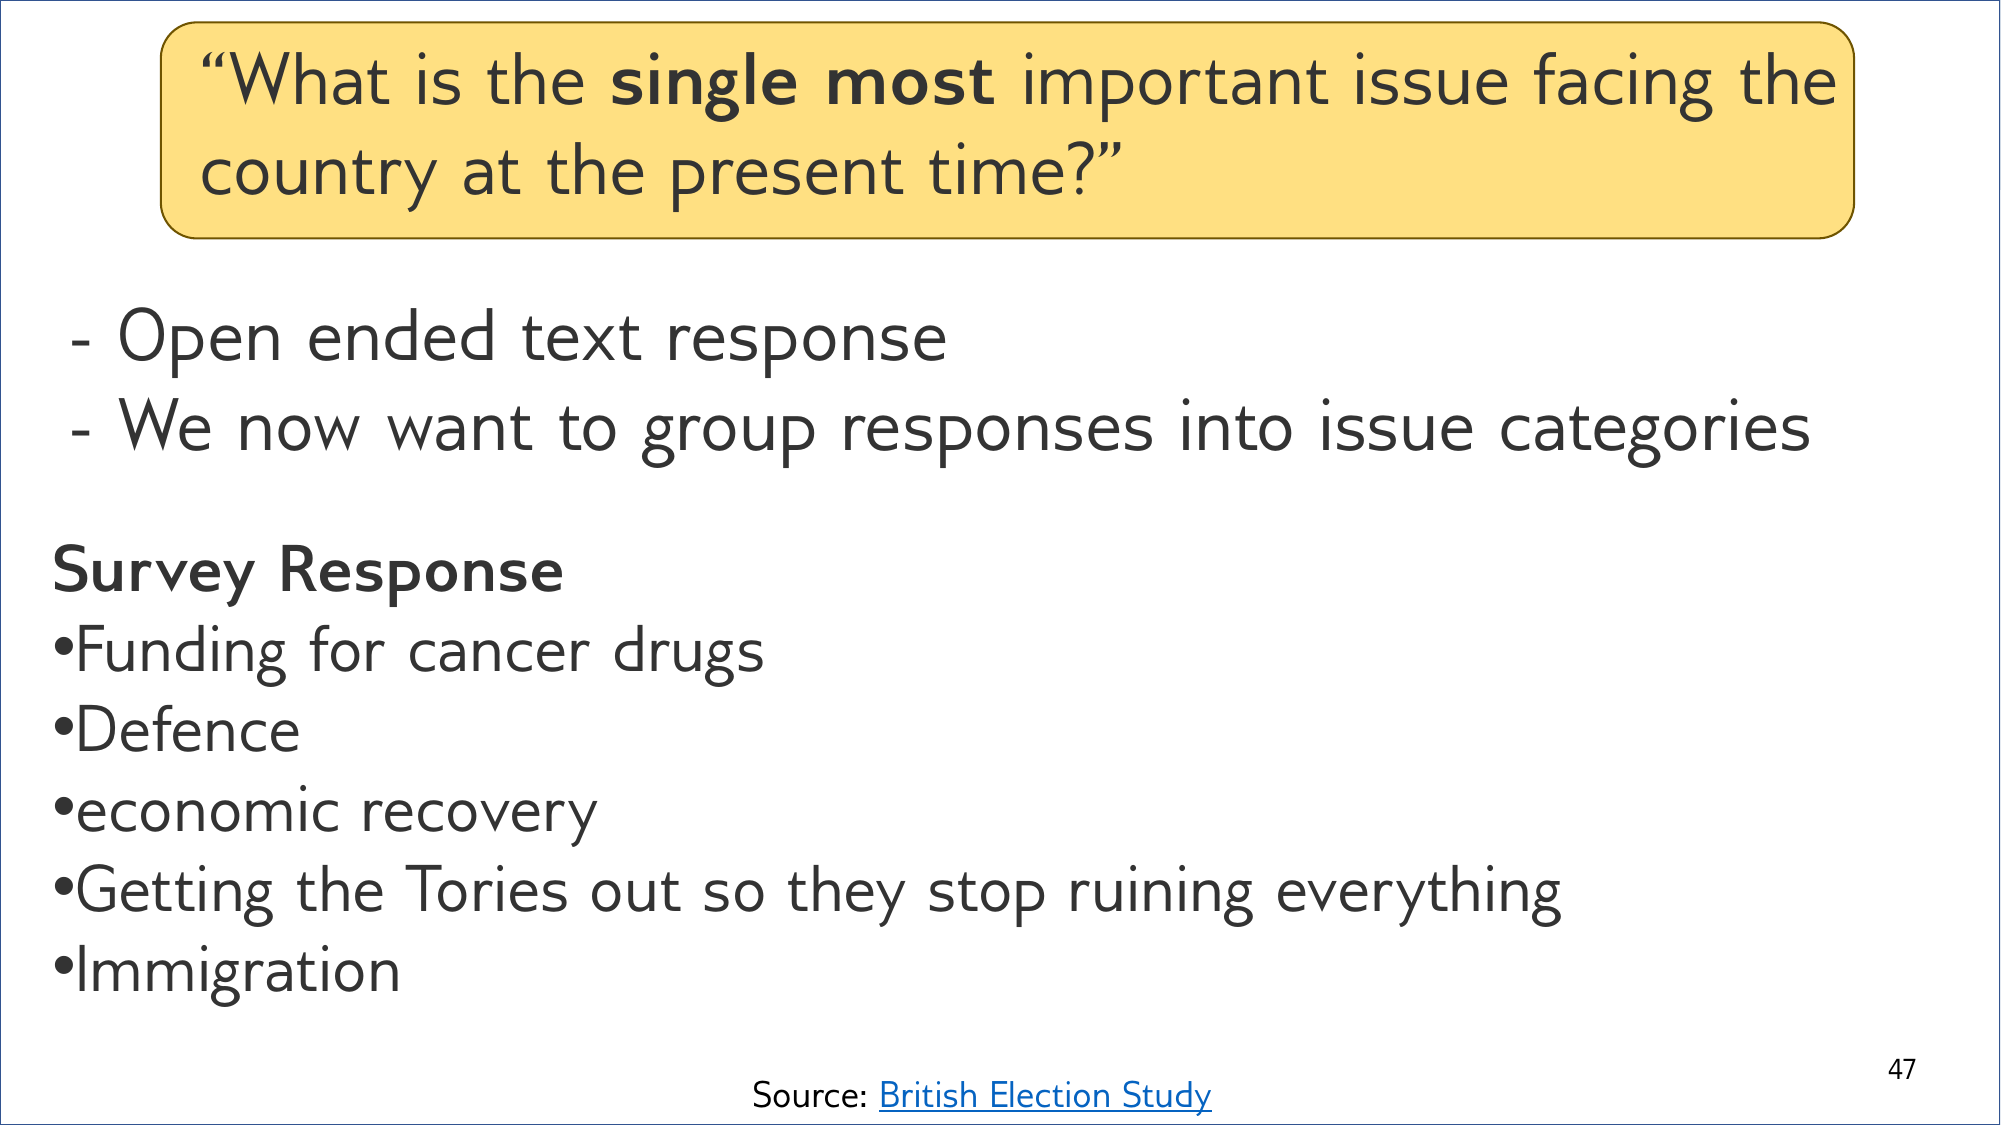

“What is the single most important issue facing the country at the present time?”
- Open ended text response
- We now want to group responses into issue categories
Survey Response
Funding for cancer drugs
Defence
economic recovery
Getting the Tories out so they stop ruining everything
Immigration
47
Source: British Election Study